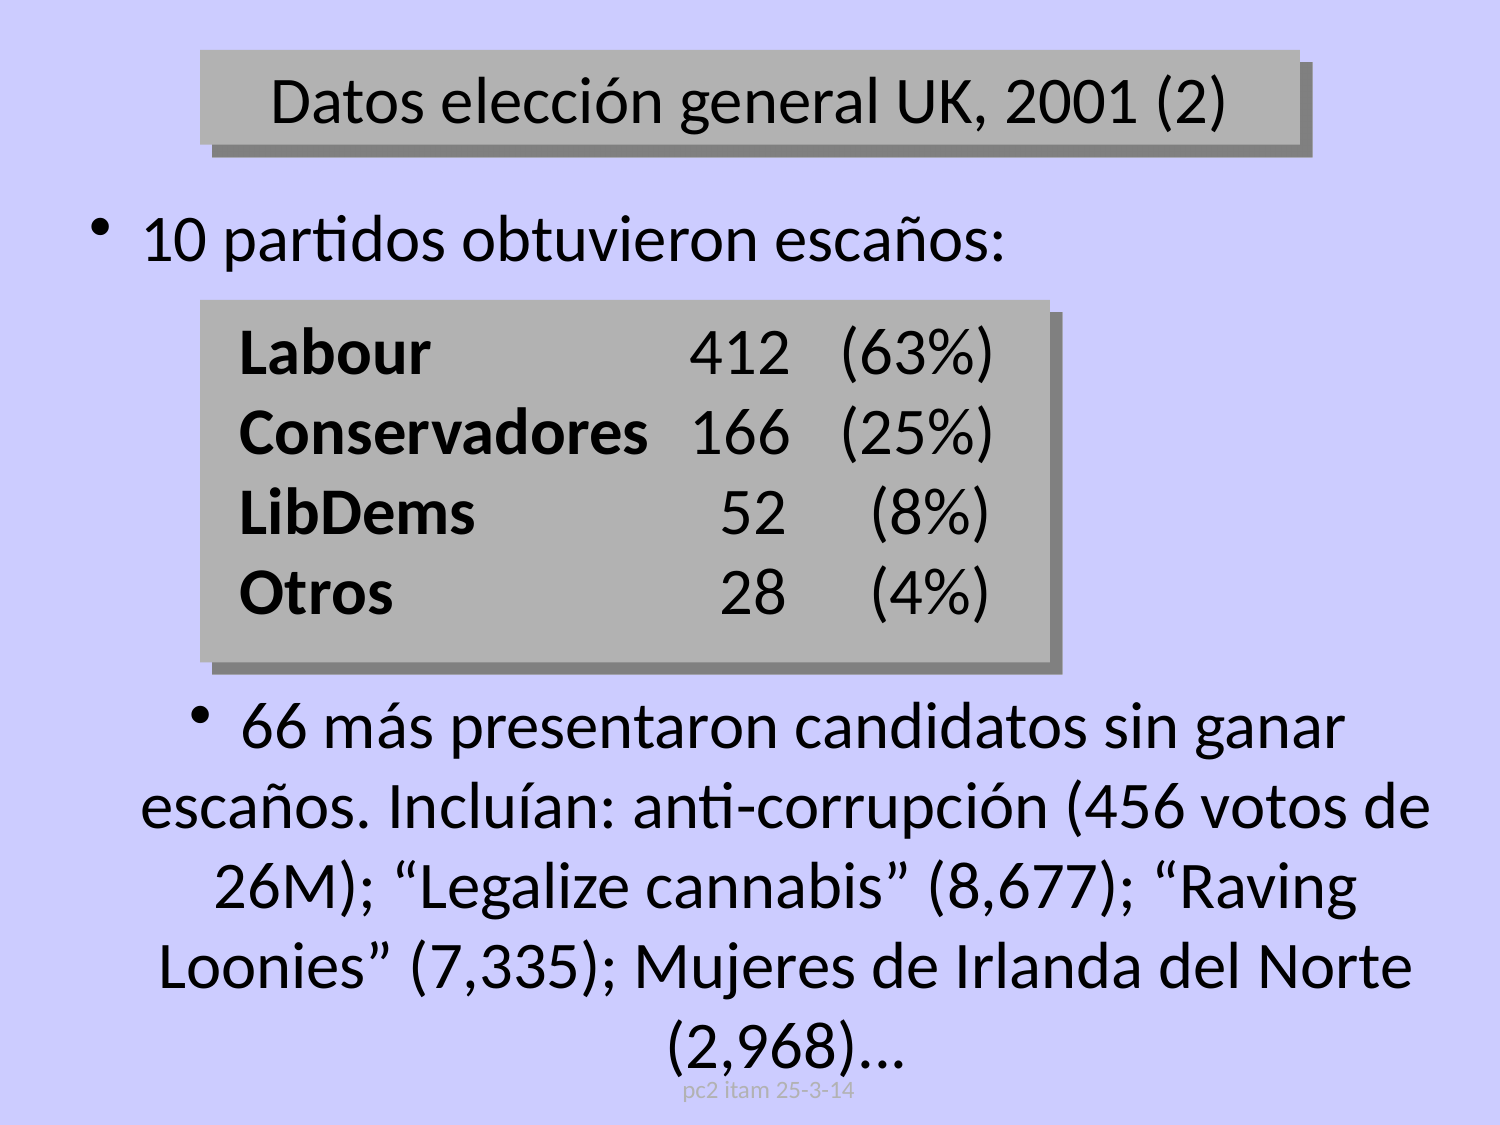

Datos elección general UK, 2001 (2)
 10 partidos obtuvieron escaños:
	Labour		412	(63%)
	Conservadores	166	(25%)
	LibDems		  52	  (8%)
	Otros 		  28	  (4%)

 66 más presentaron candidatos sin ganar escaños. Incluían: anti-corrupción (456 votos de 26M); “Legalize cannabis” (8,677); “Raving Loonies” (7,335); Mujeres de Irlanda del Norte (2,968)...